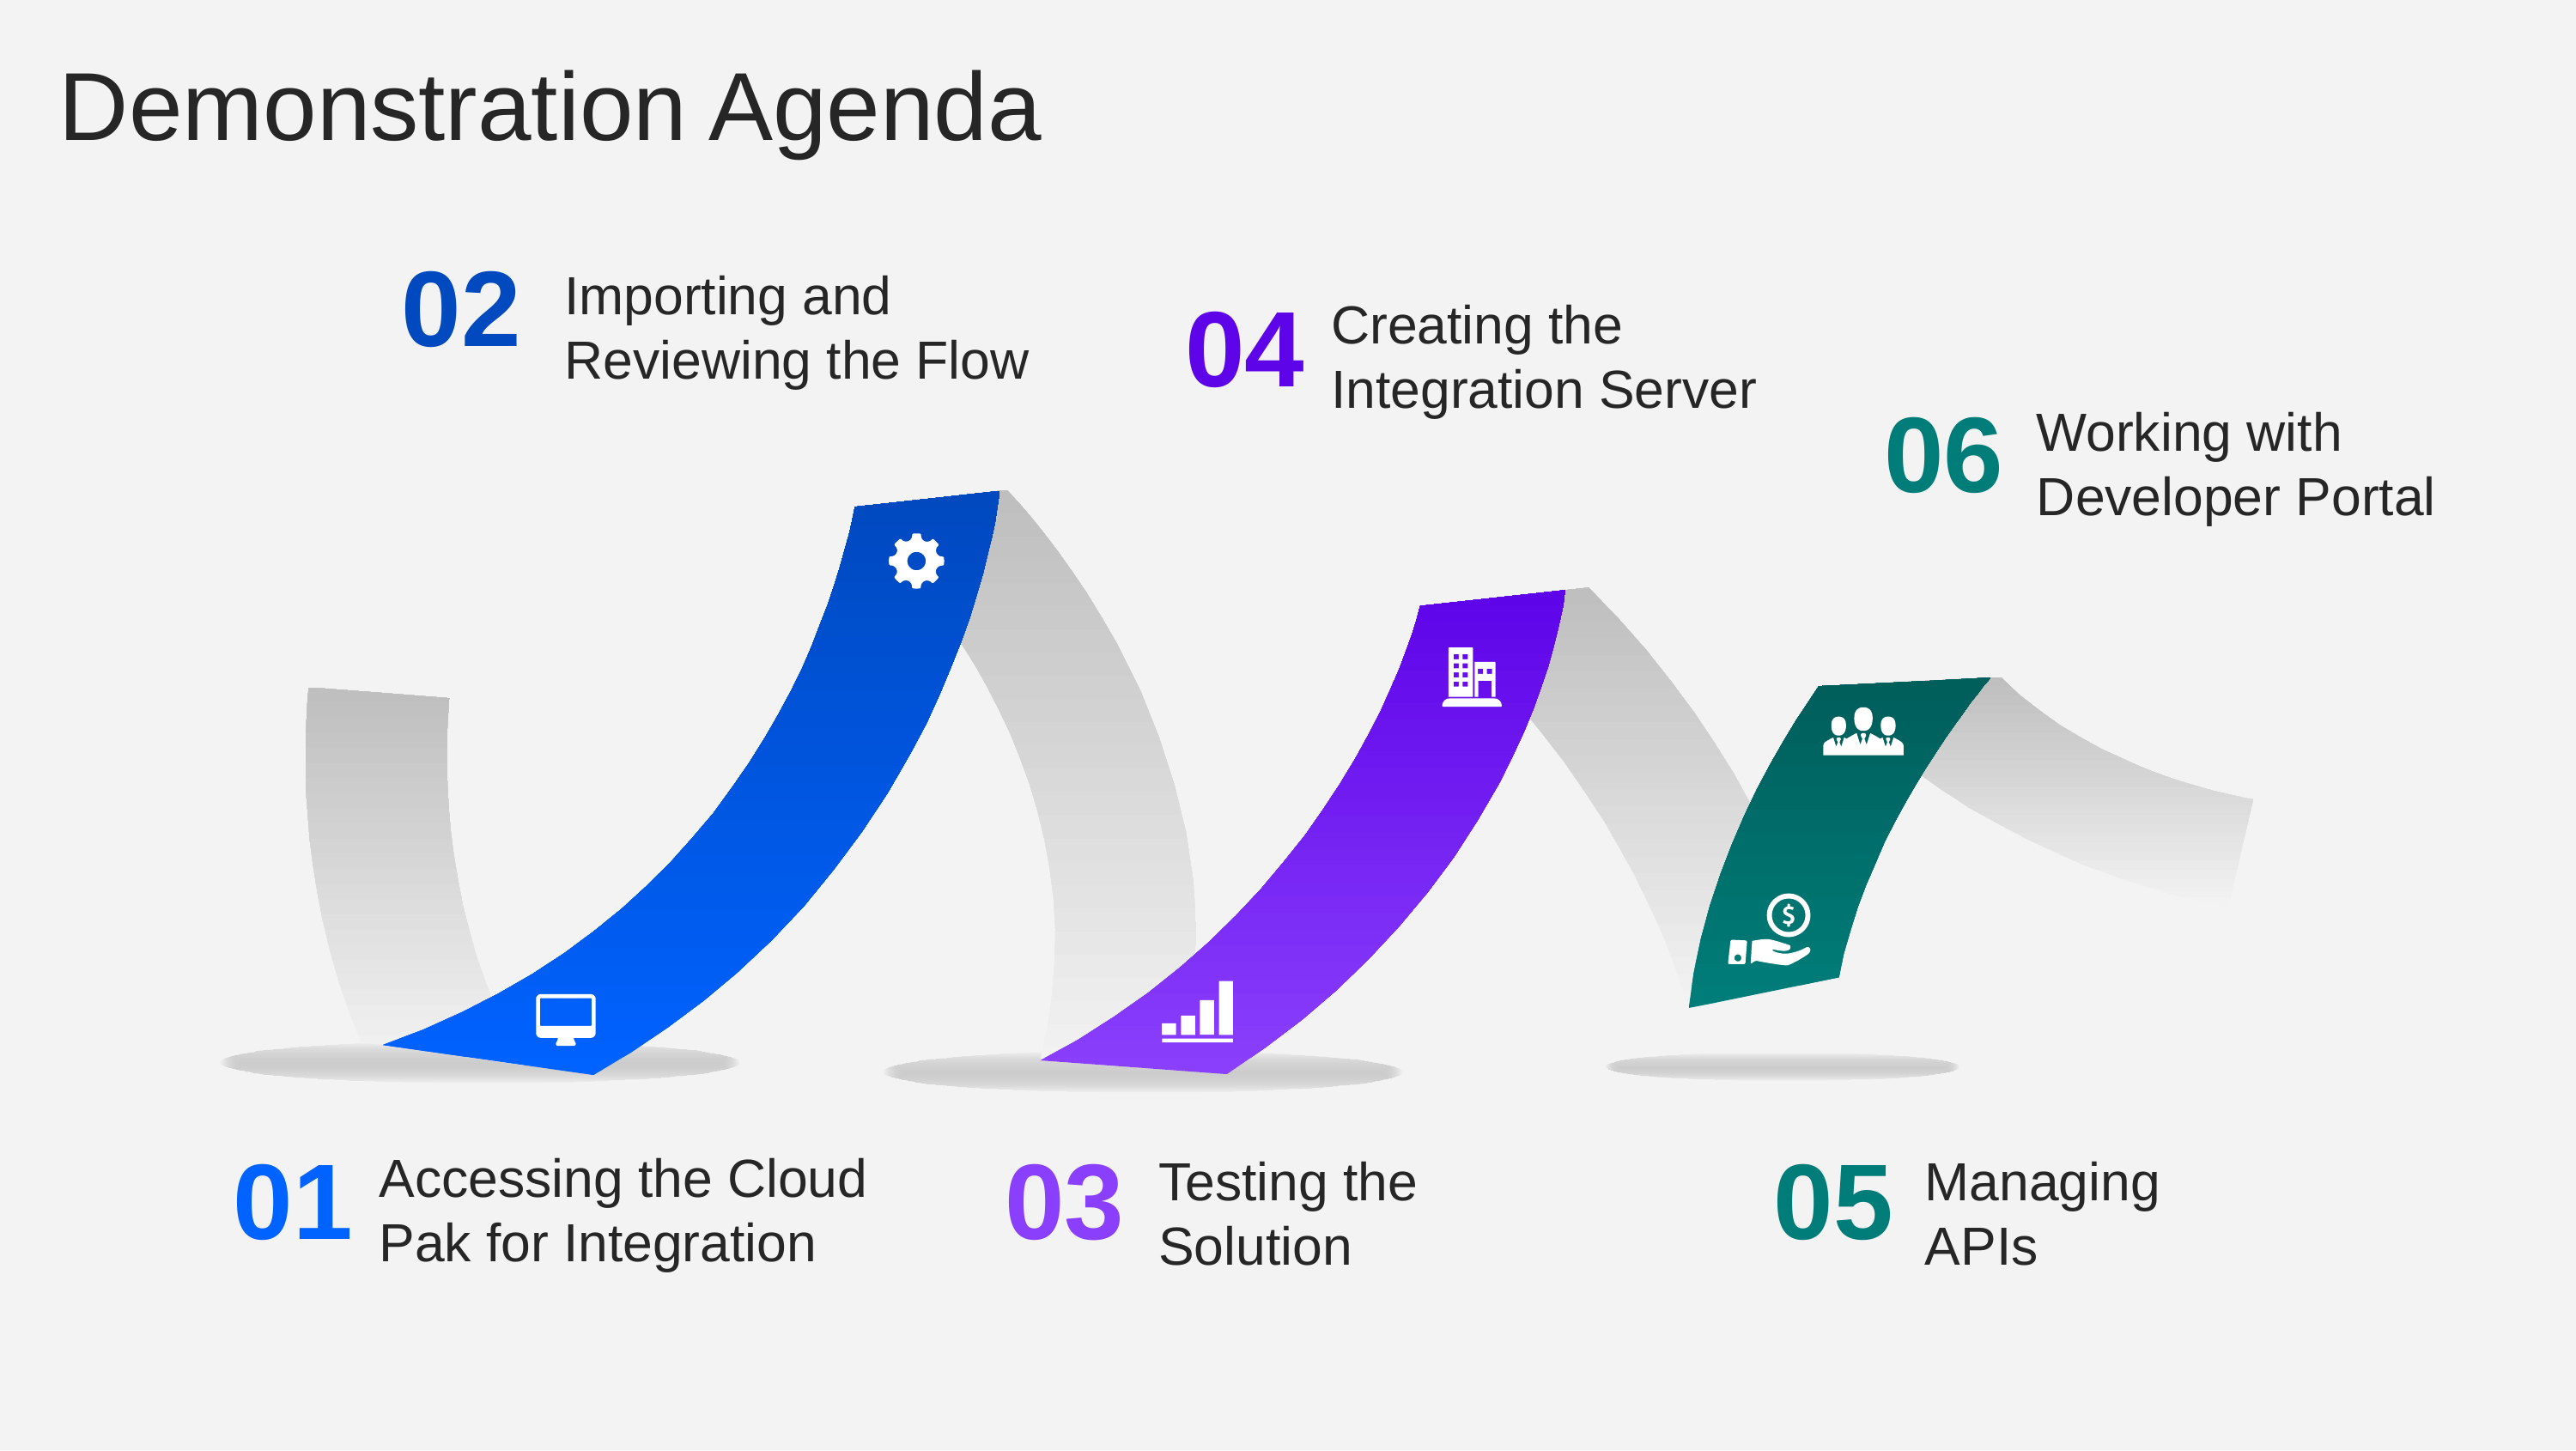

# Demonstration Agenda
02
Importing and Reviewing the Flow
04
Creating the Integration Server
06
Working with Developer Portal

01
Accessing the Cloud Pak for Integration
03
Testing the Solution
05
Managing APIs